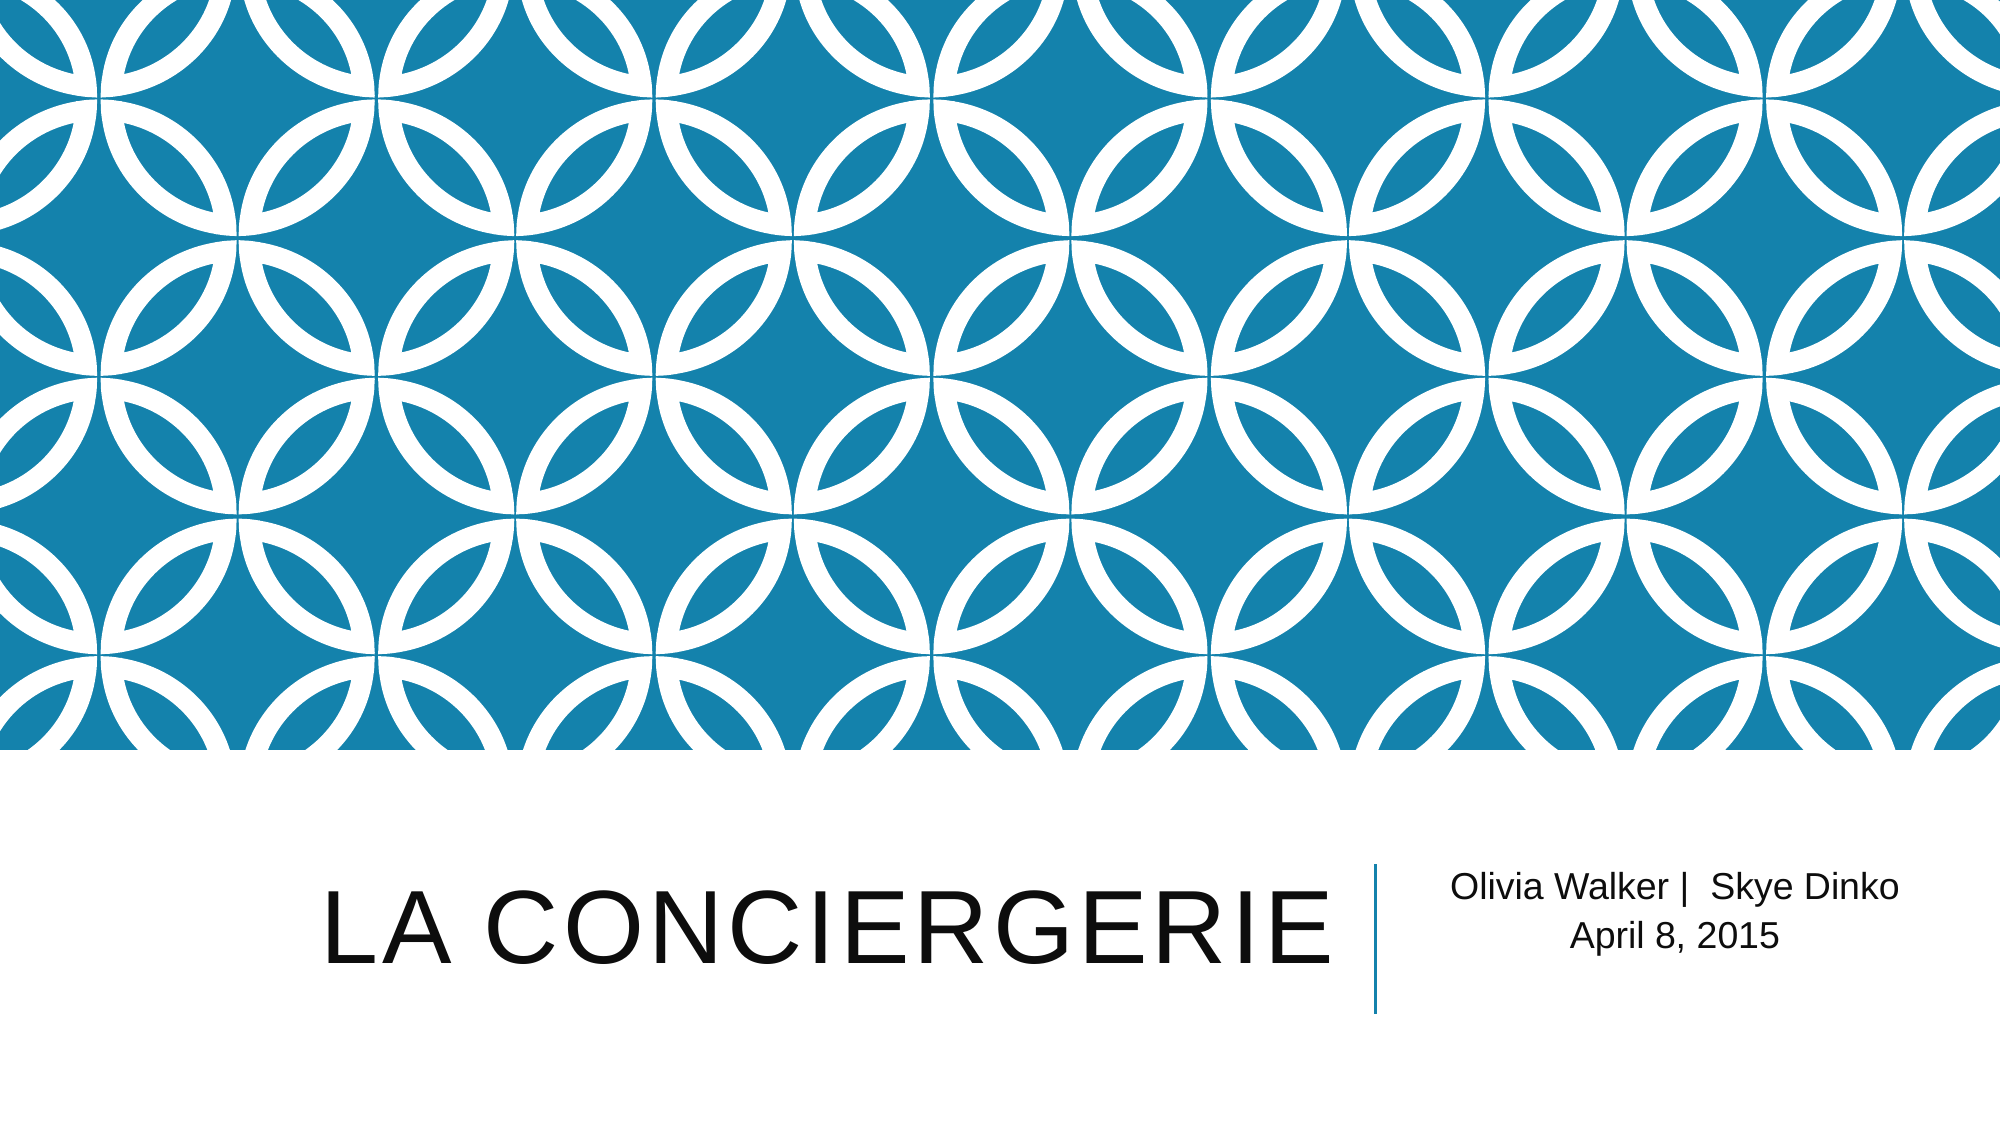

# La conciergerie
Olivia Walker |  Skye Dinko
April 8, 2015